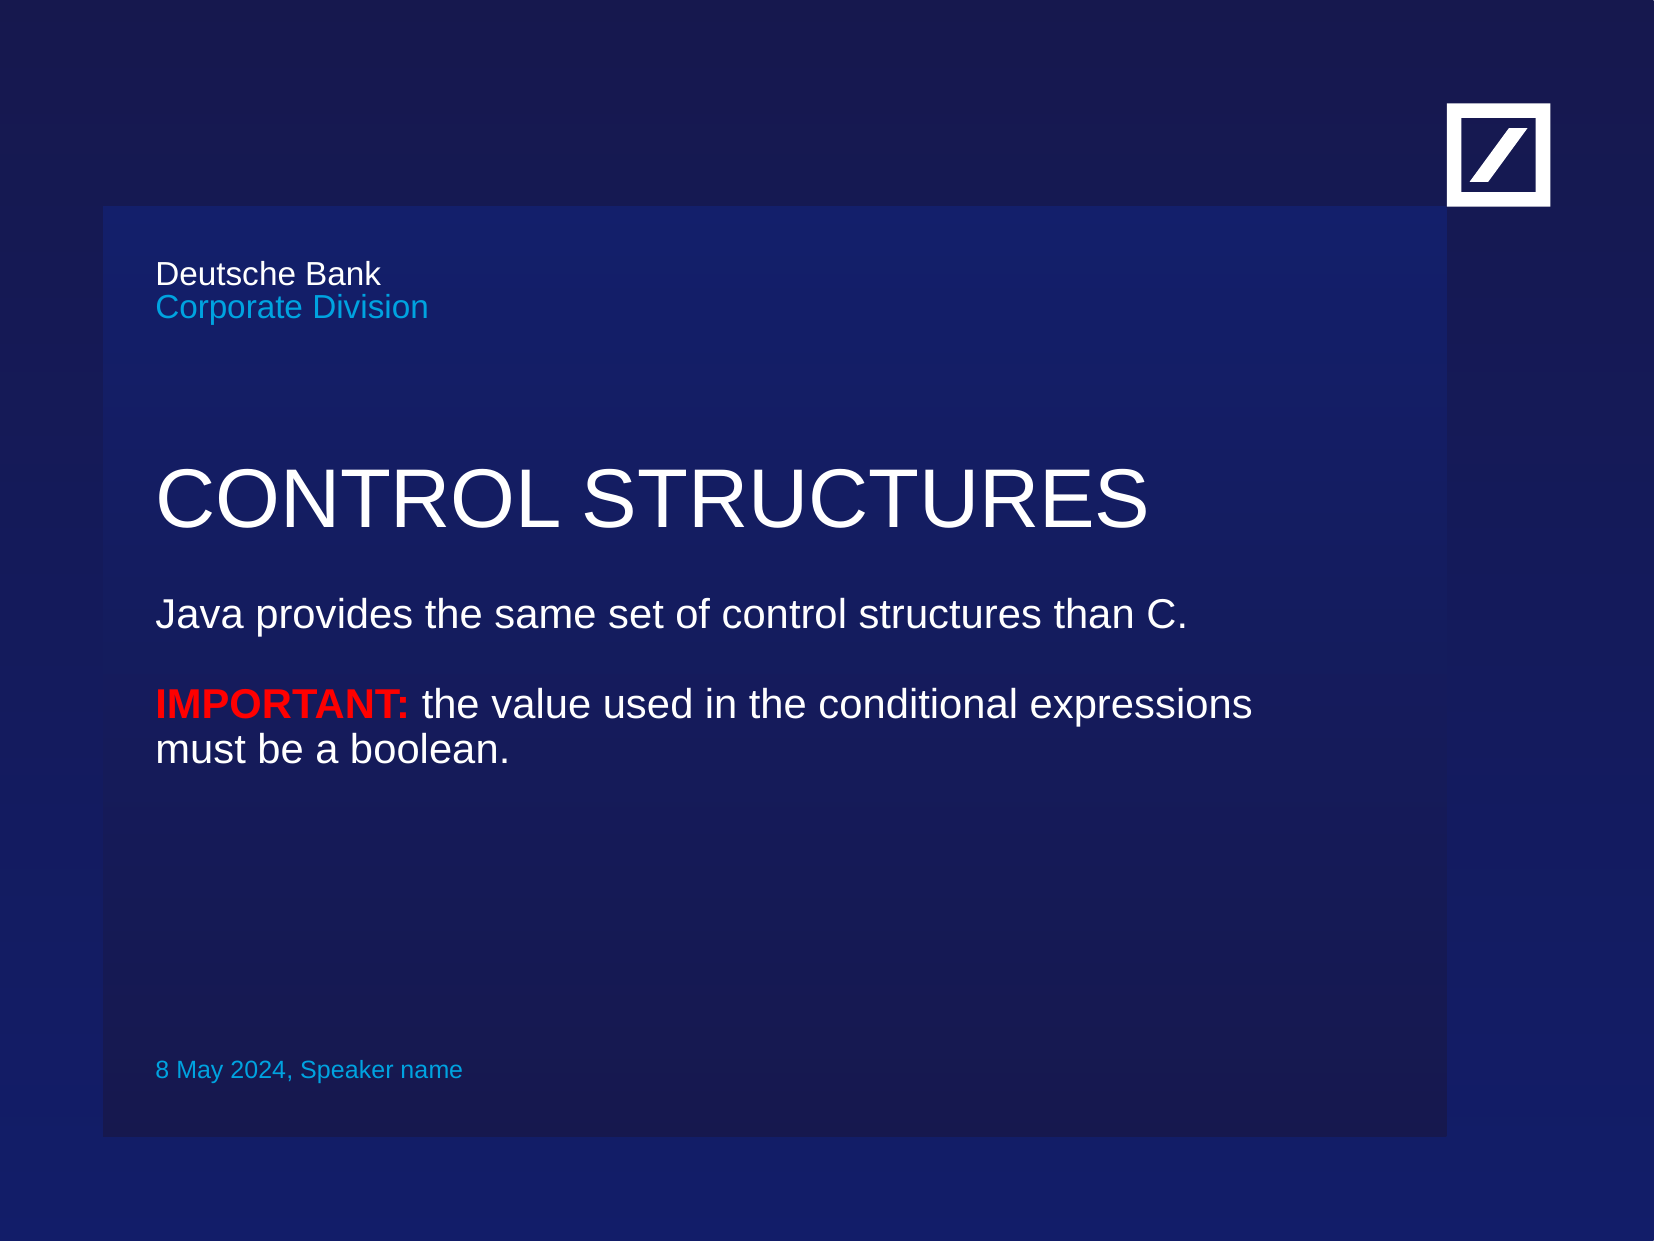

CONTROL STRUCTURES
Java provides the same set of control structures than C.

IMPORTANT: the value used in the conditional expressions must be a boolean.

8 May 2024, Speaker name